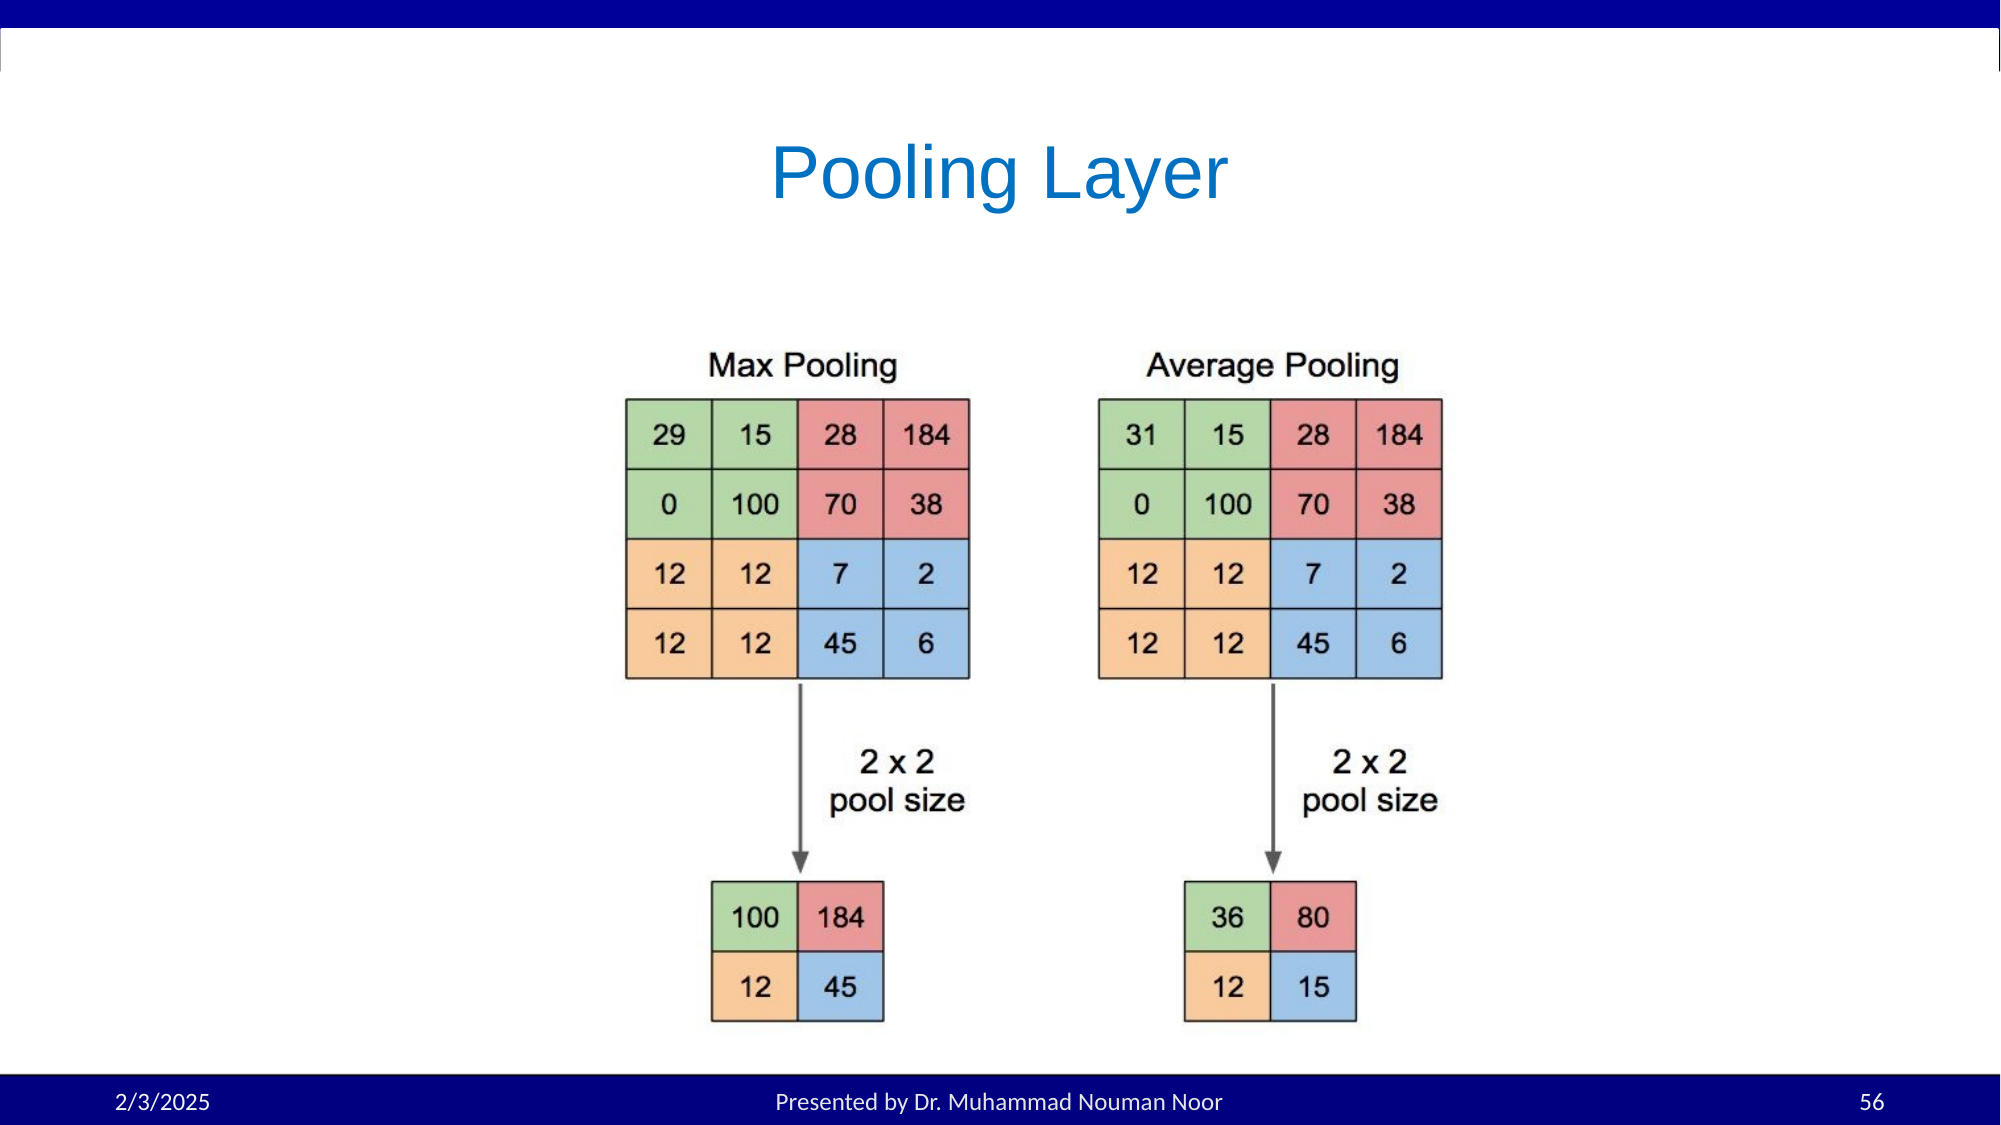

# Pooling Layer

2/3/2025
Presented by Dr. Muhammad Nouman Noor
56